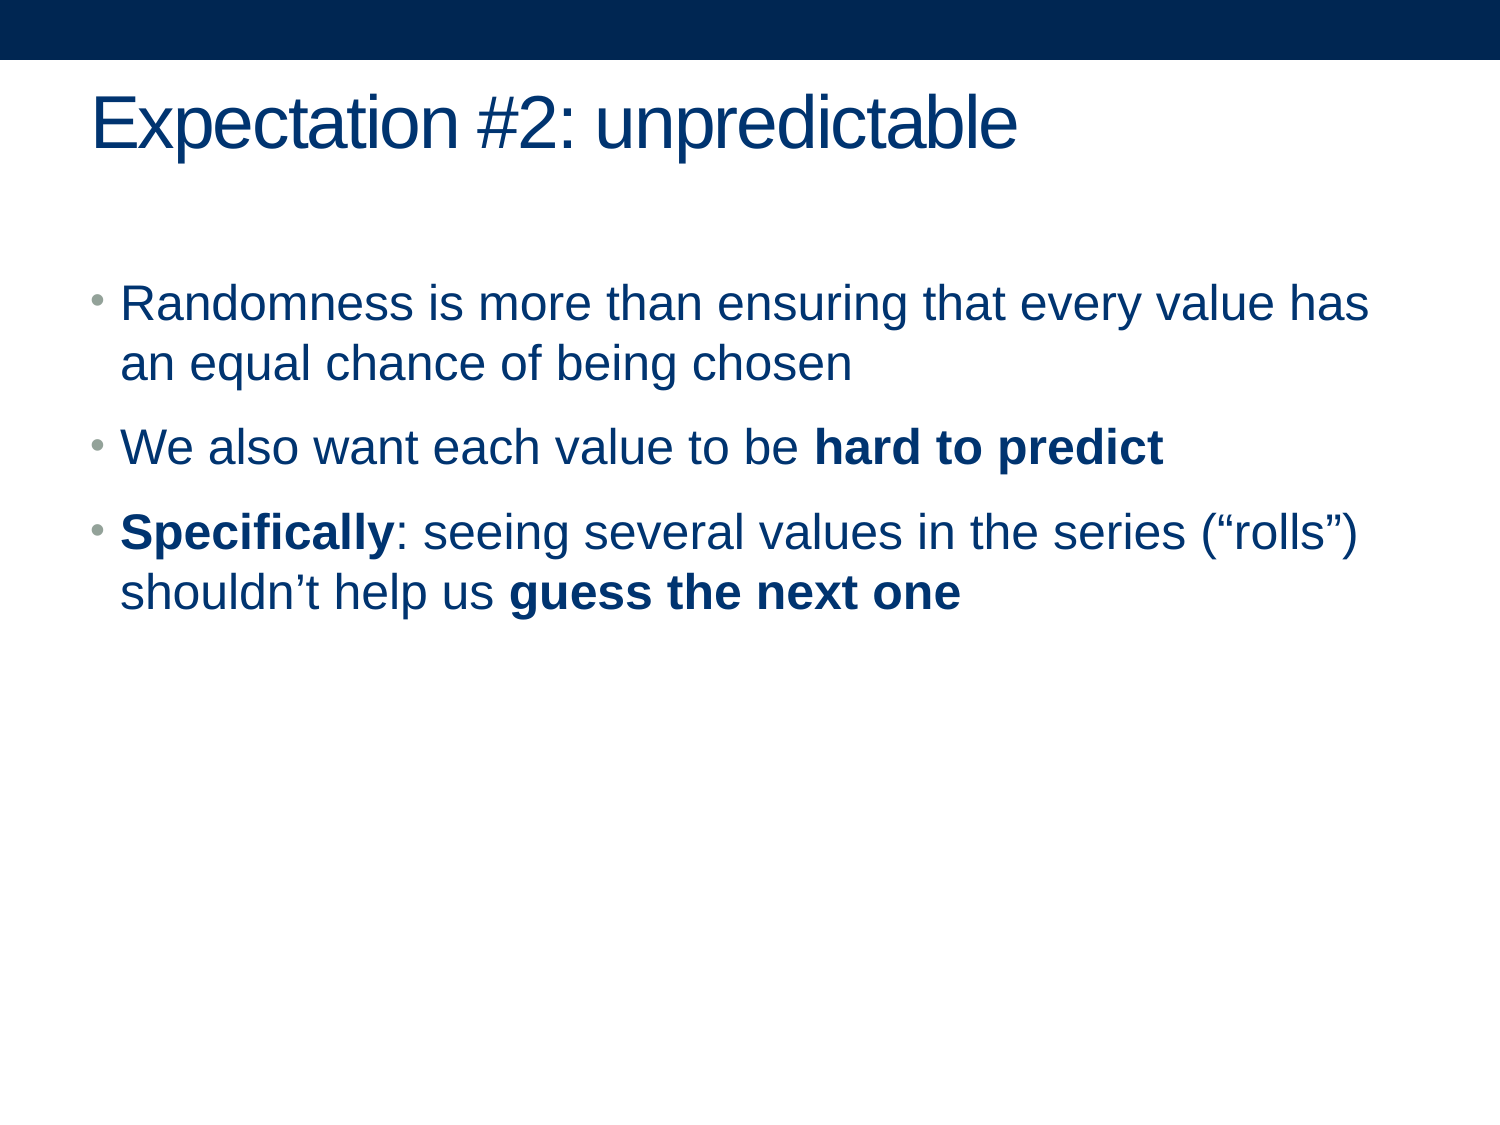

# Expectation #2: unpredictable
Randomness is more than ensuring that every value has an equal chance of being chosen
We also want each value to be hard to predict
Specifically: seeing several values in the series (“rolls”) shouldn’t help us guess the next one